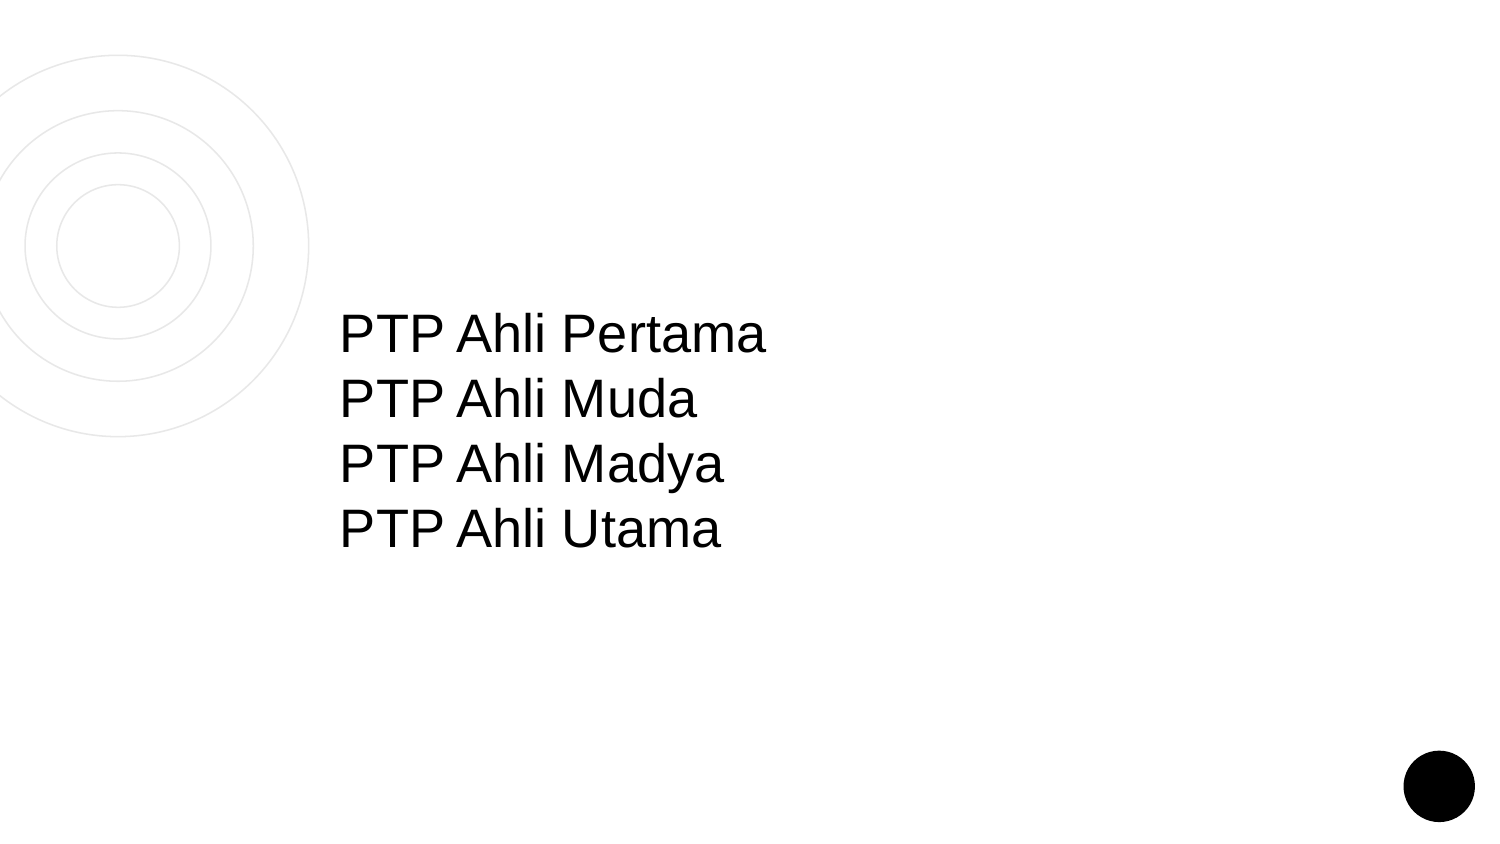

# PTP Ahli Pertama PTP Ahli Muda PTP Ahli Madya PTP Ahli Utama